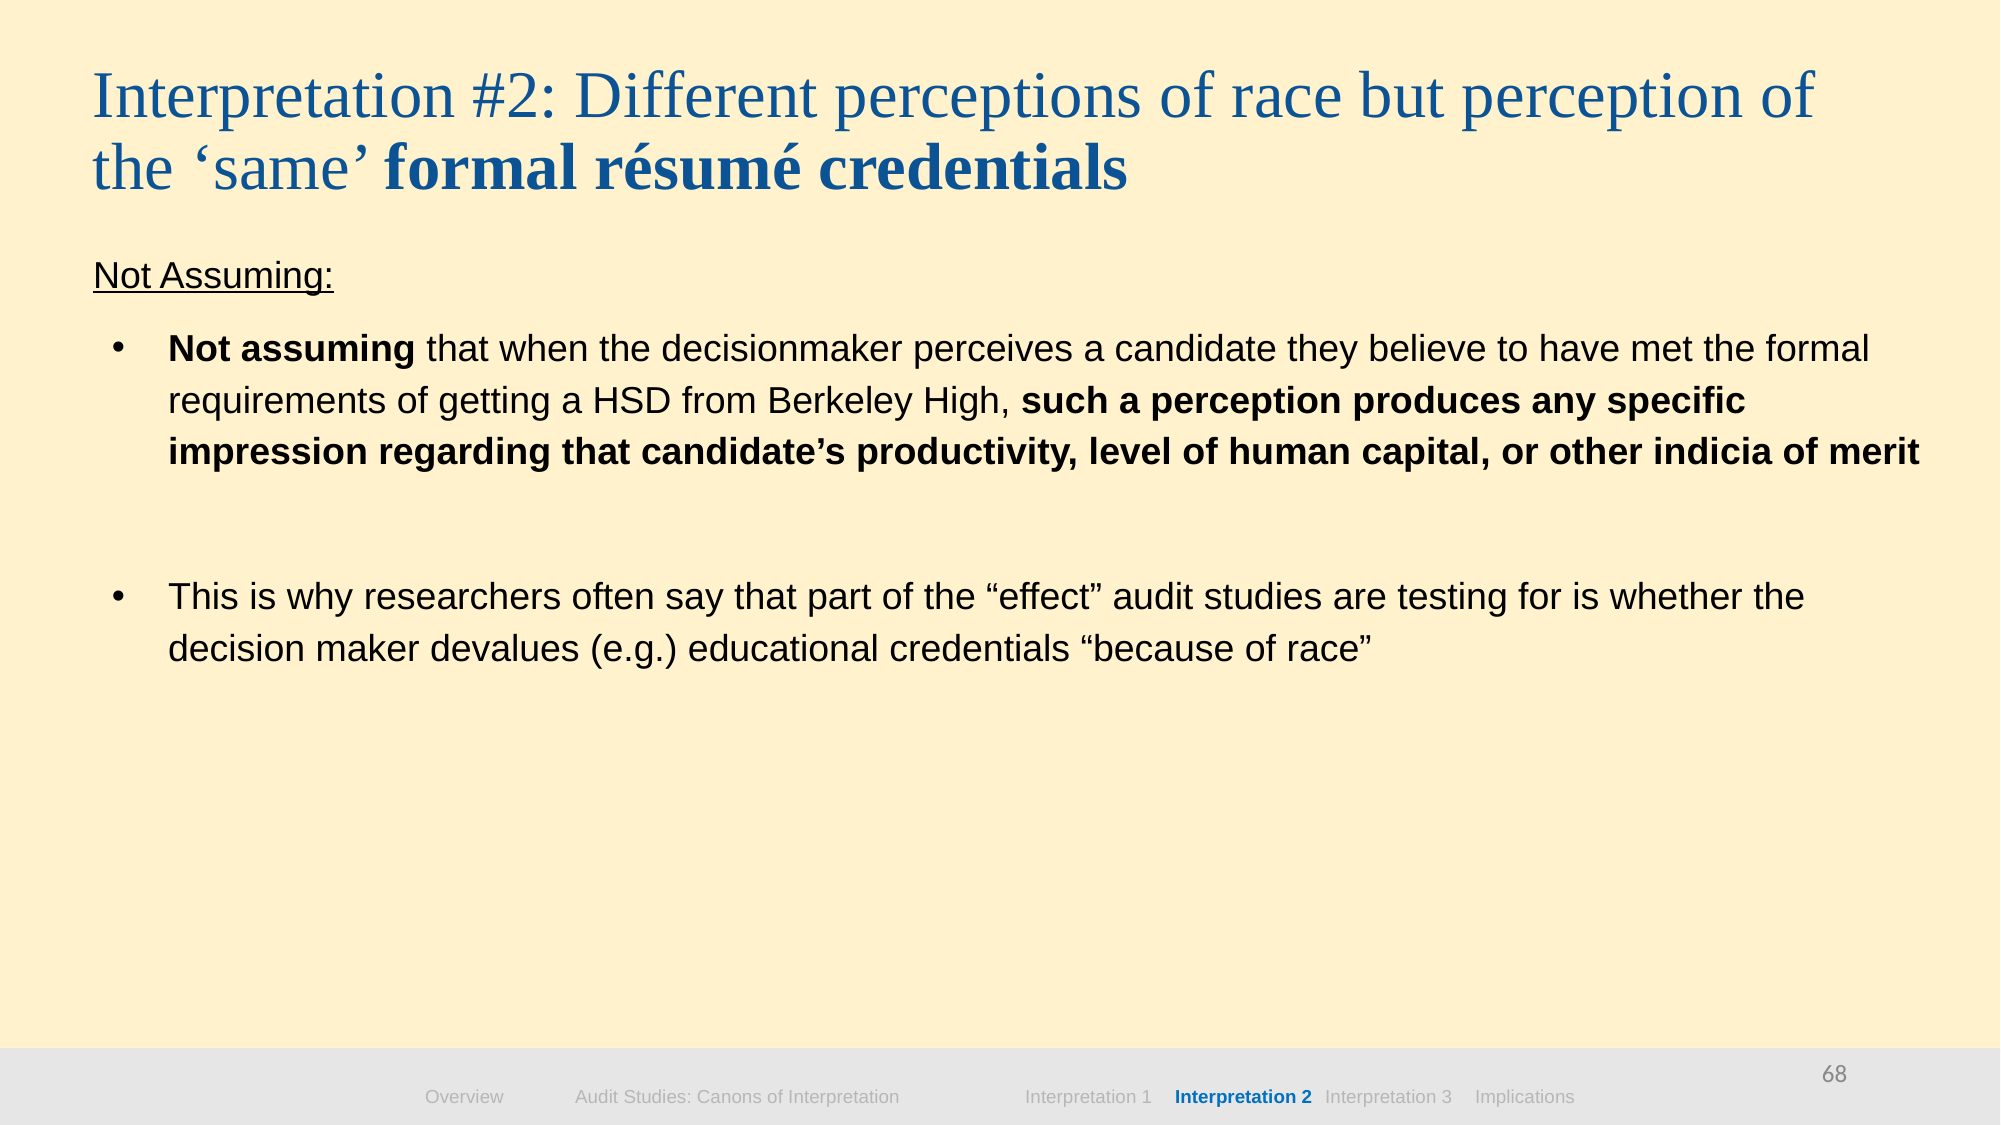

# Interpretation #2: Different perceptions of race but perception of the ‘same’ formal résumé credentials
Not Assuming:
Not assuming that when the decisionmaker perceives a candidate they believe to have met the formal requirements of getting a HSD from Berkeley High, such a perception produces any specific impression regarding that candidate’s productivity, level of human capital, or other indicia of merit

This is why researchers often say that part of the “effect” audit studies are testing for is whether the decision maker devalues (e.g.) educational credentials “because of race”
68
Overview	Audit Studies: Canons of Interpretation	Interpretation 1	Interpretation 2	Interpretation 3	Implications